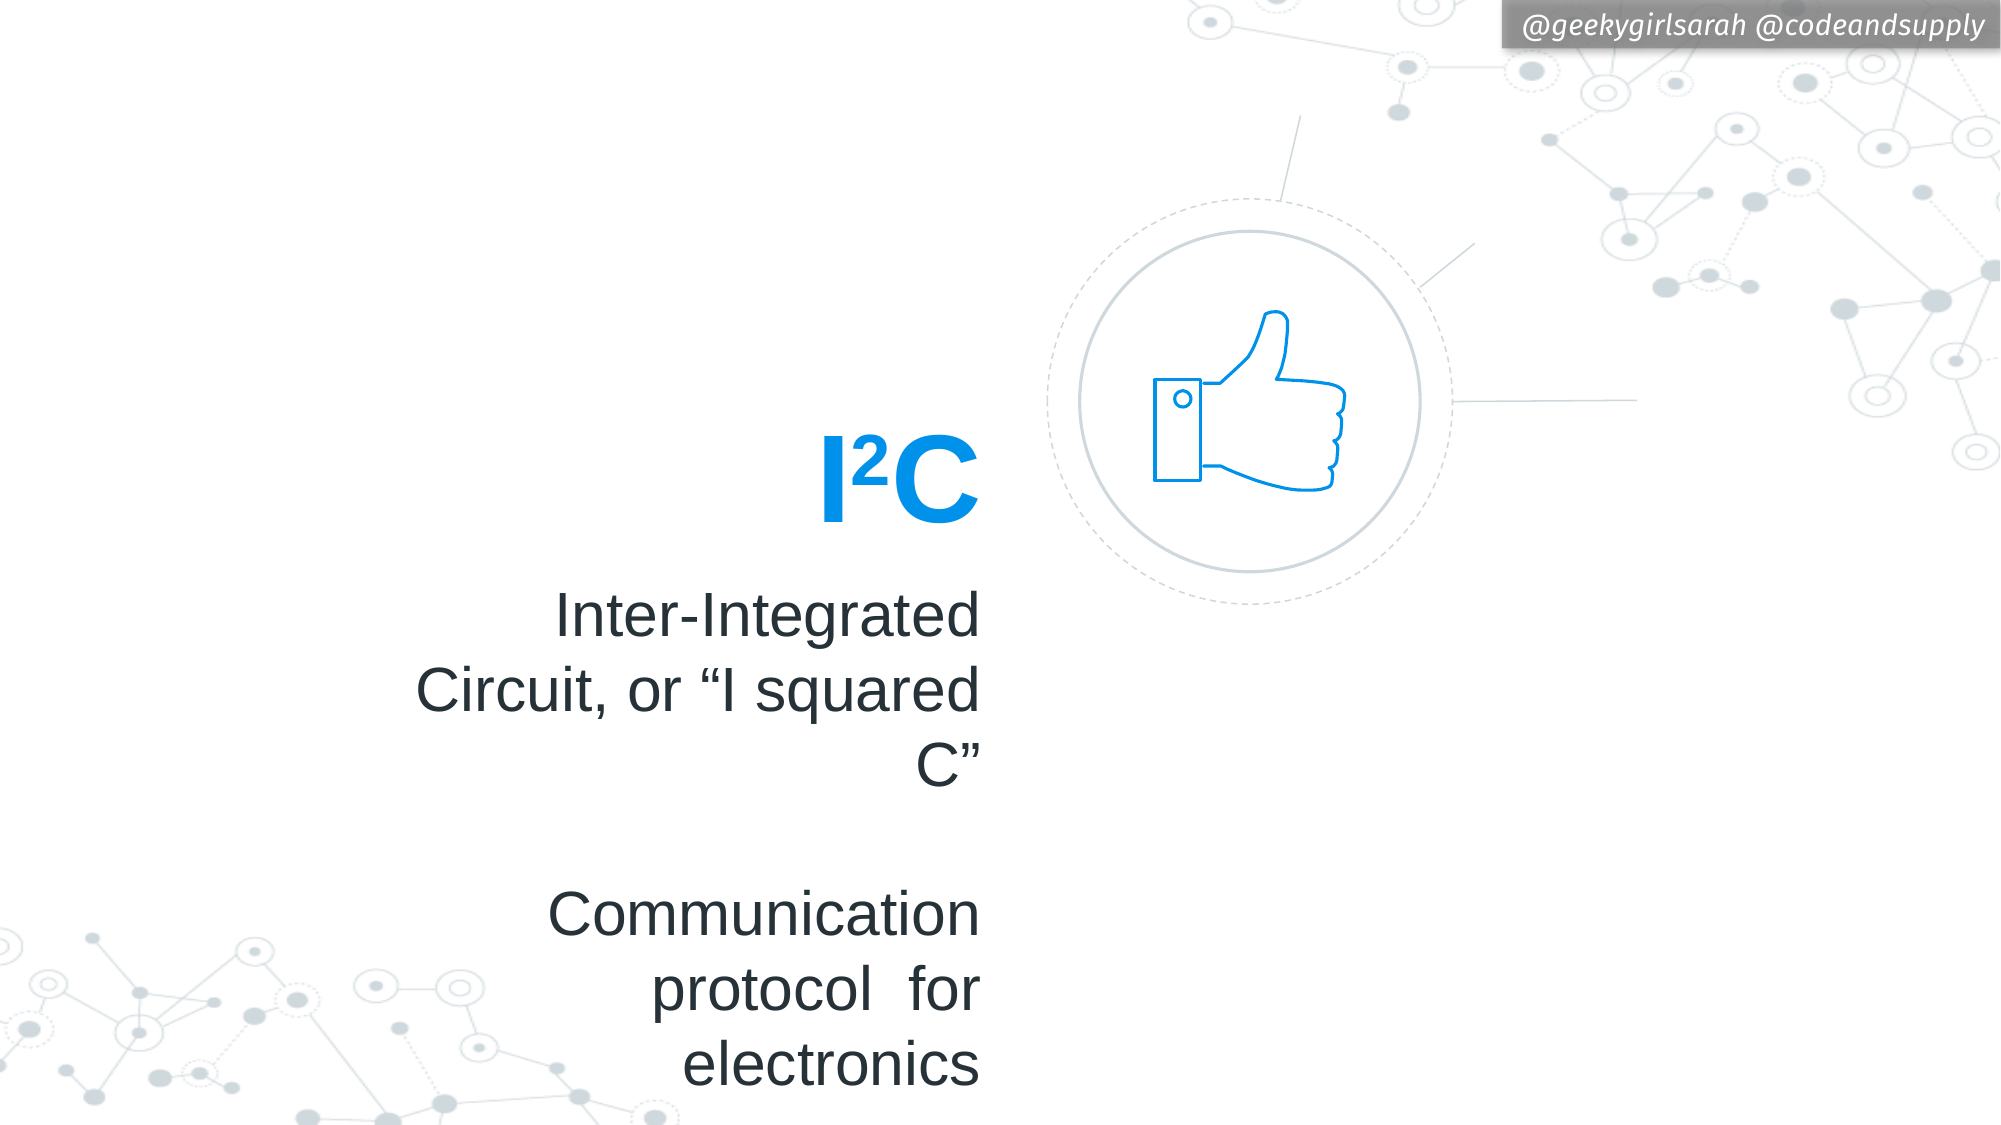

I2C

Inter-Integrated Circuit, or “I squared C”

Communication protocol  for electronics